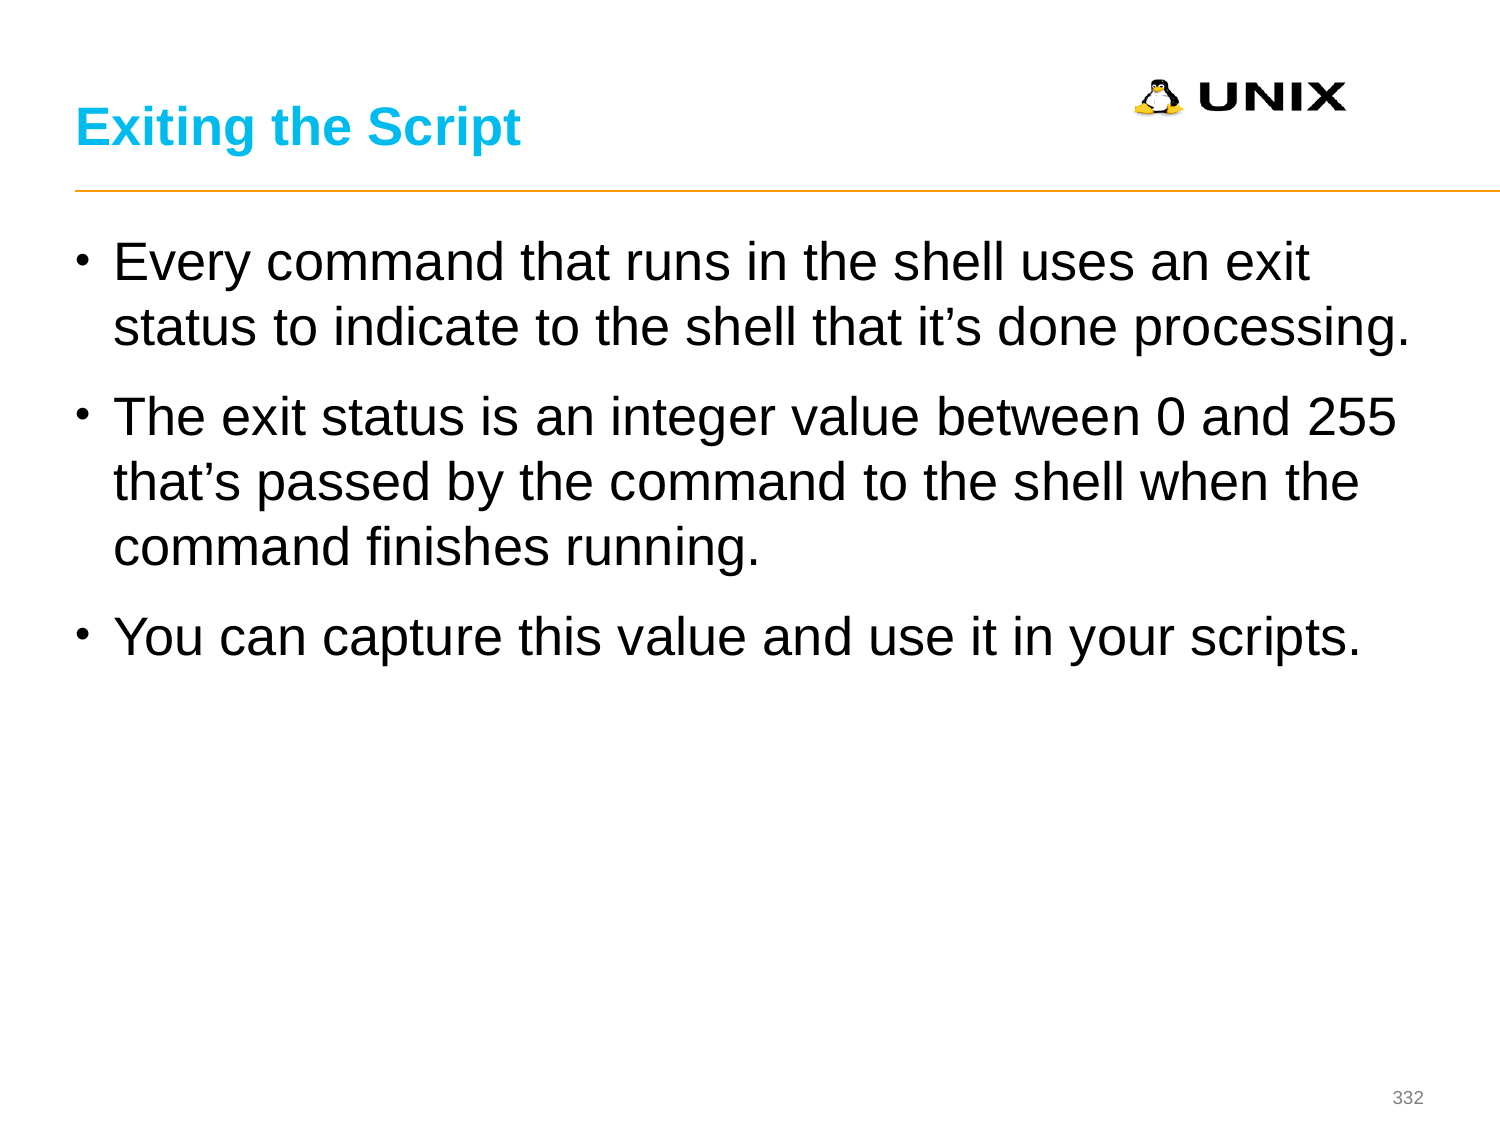

# Exiting the Script
Every command that runs in the shell uses an exit status to indicate to the shell that it’s done processing.
The exit status is an integer value between 0 and 255 that’s passed by the command to the shell when the command finishes running.
You can capture this value and use it in your scripts.